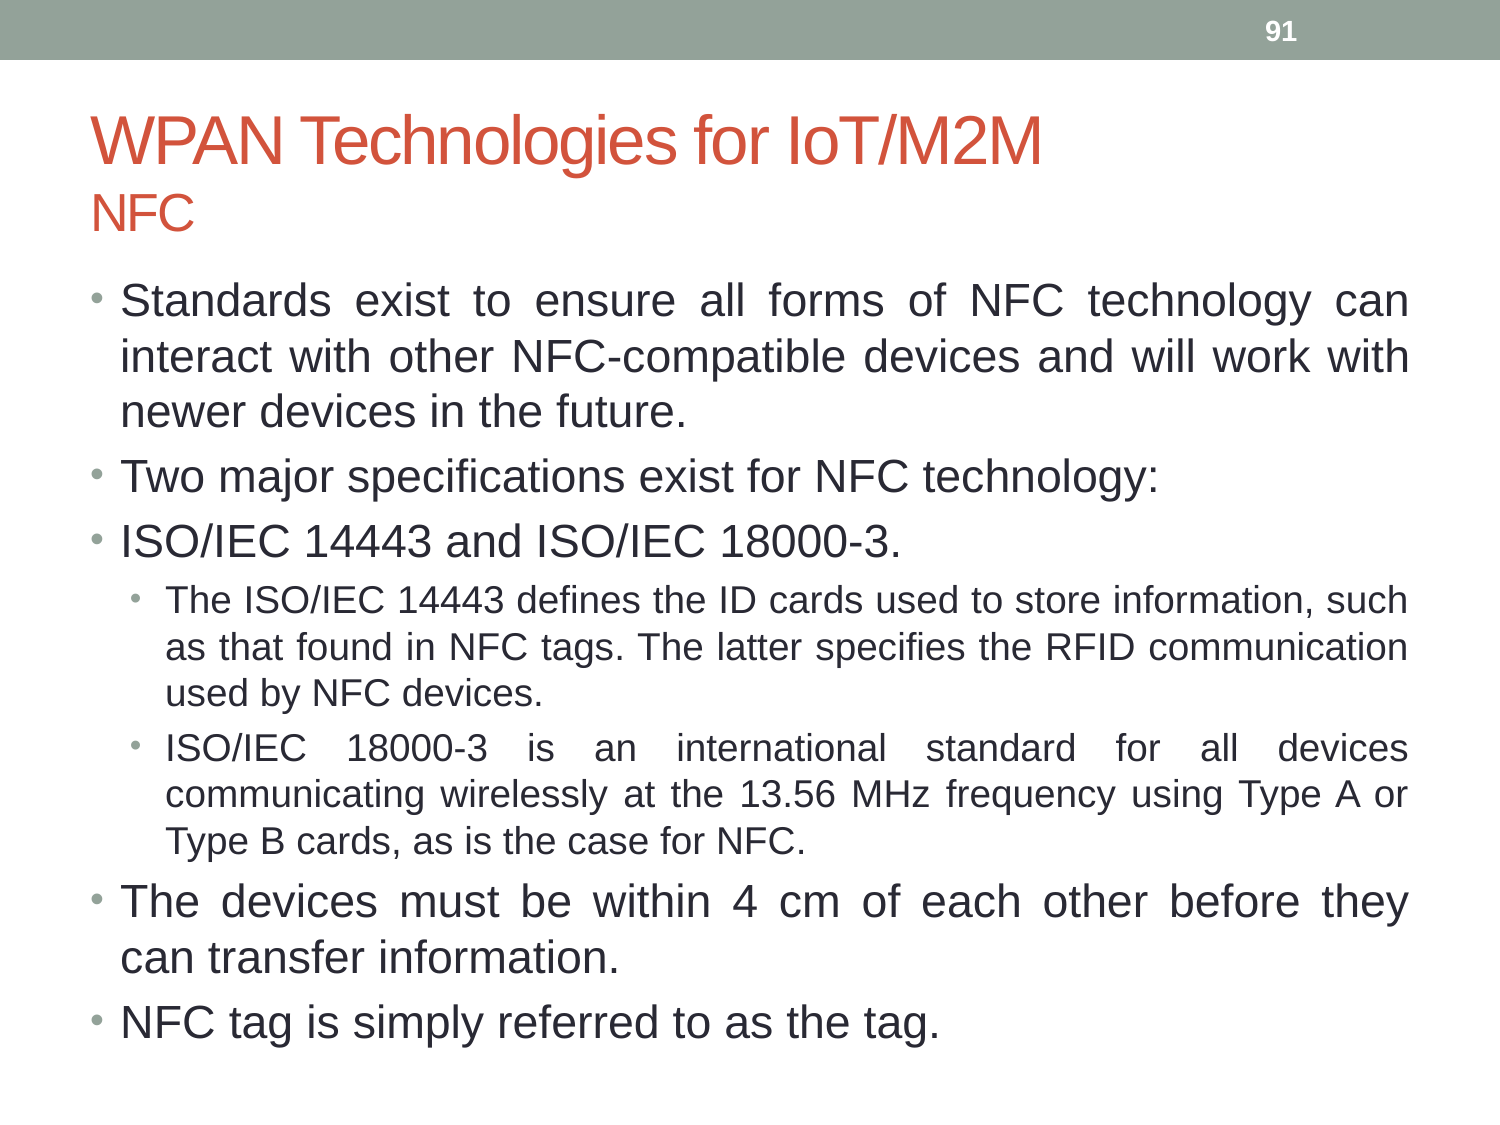

91
# WPAN Technologies for IoT/M2M NFC
Standards exist to ensure all forms of NFC technology can interact with other NFC-compatible devices and will work with newer devices in the future.
Two major specifications exist for NFC technology:
ISO/IEC 14443 and ISO/IEC 18000-3.
The ISO/IEC 14443 defines the ID cards used to store information, such as that found in NFC tags. The latter specifies the RFID communication used by NFC devices.
ISO/IEC 18000-3 is an international standard for all devices communicating wirelessly at the 13.56 MHz frequency using Type A or Type B cards, as is the case for NFC.
The devices must be within 4 cm of each other before they can transfer information.
NFC tag is simply referred to as the tag.